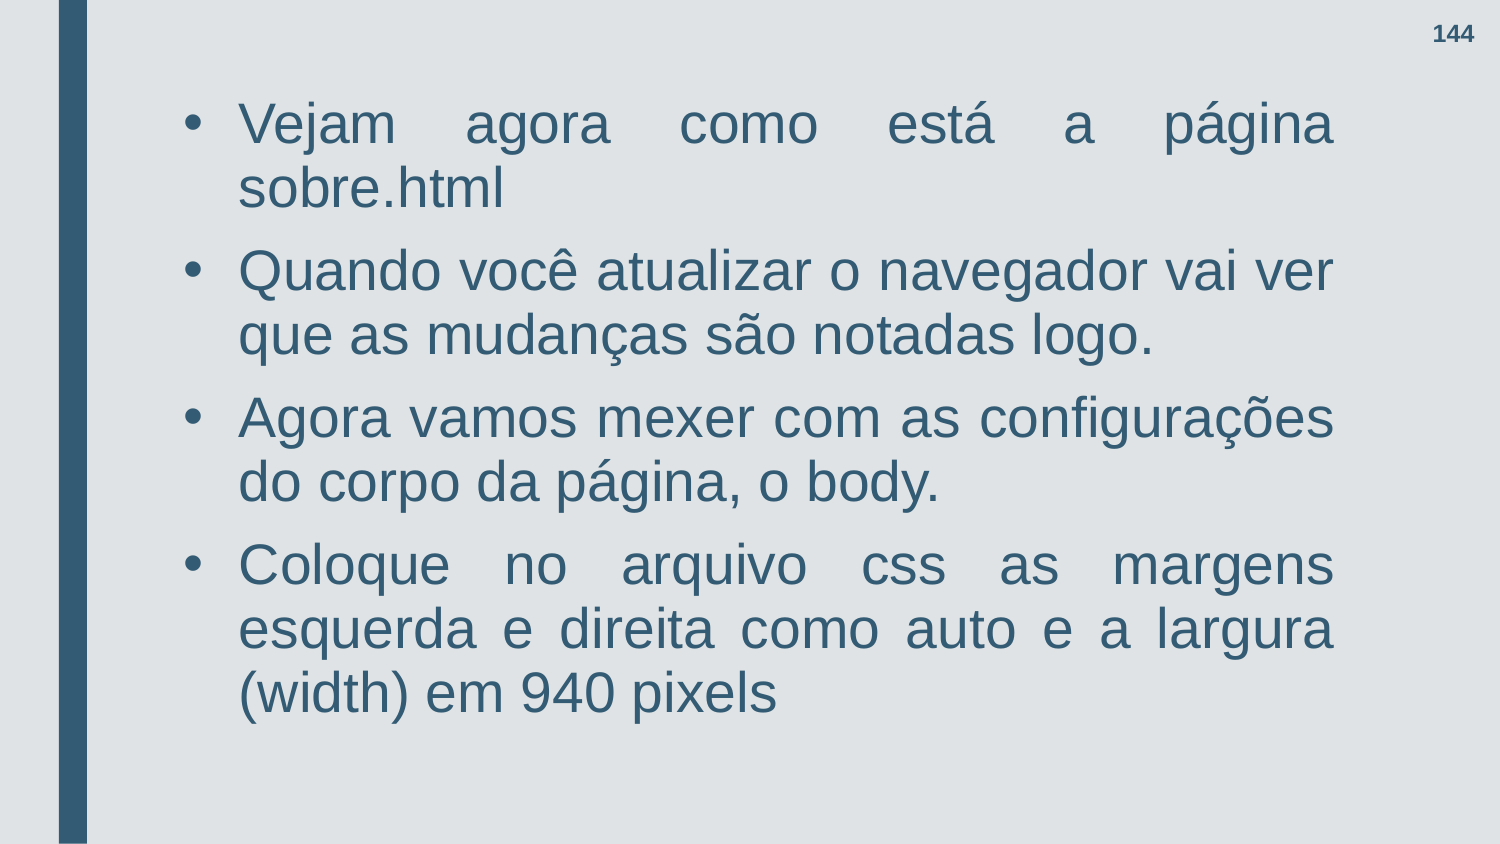

144
Vejam agora como está a página sobre.html
Quando você atualizar o navegador vai ver que as mudanças são notadas logo.
Agora vamos mexer com as configurações do corpo da página, o body.
Coloque no arquivo css as margens esquerda e direita como auto e a largura (width) em 940 pixels